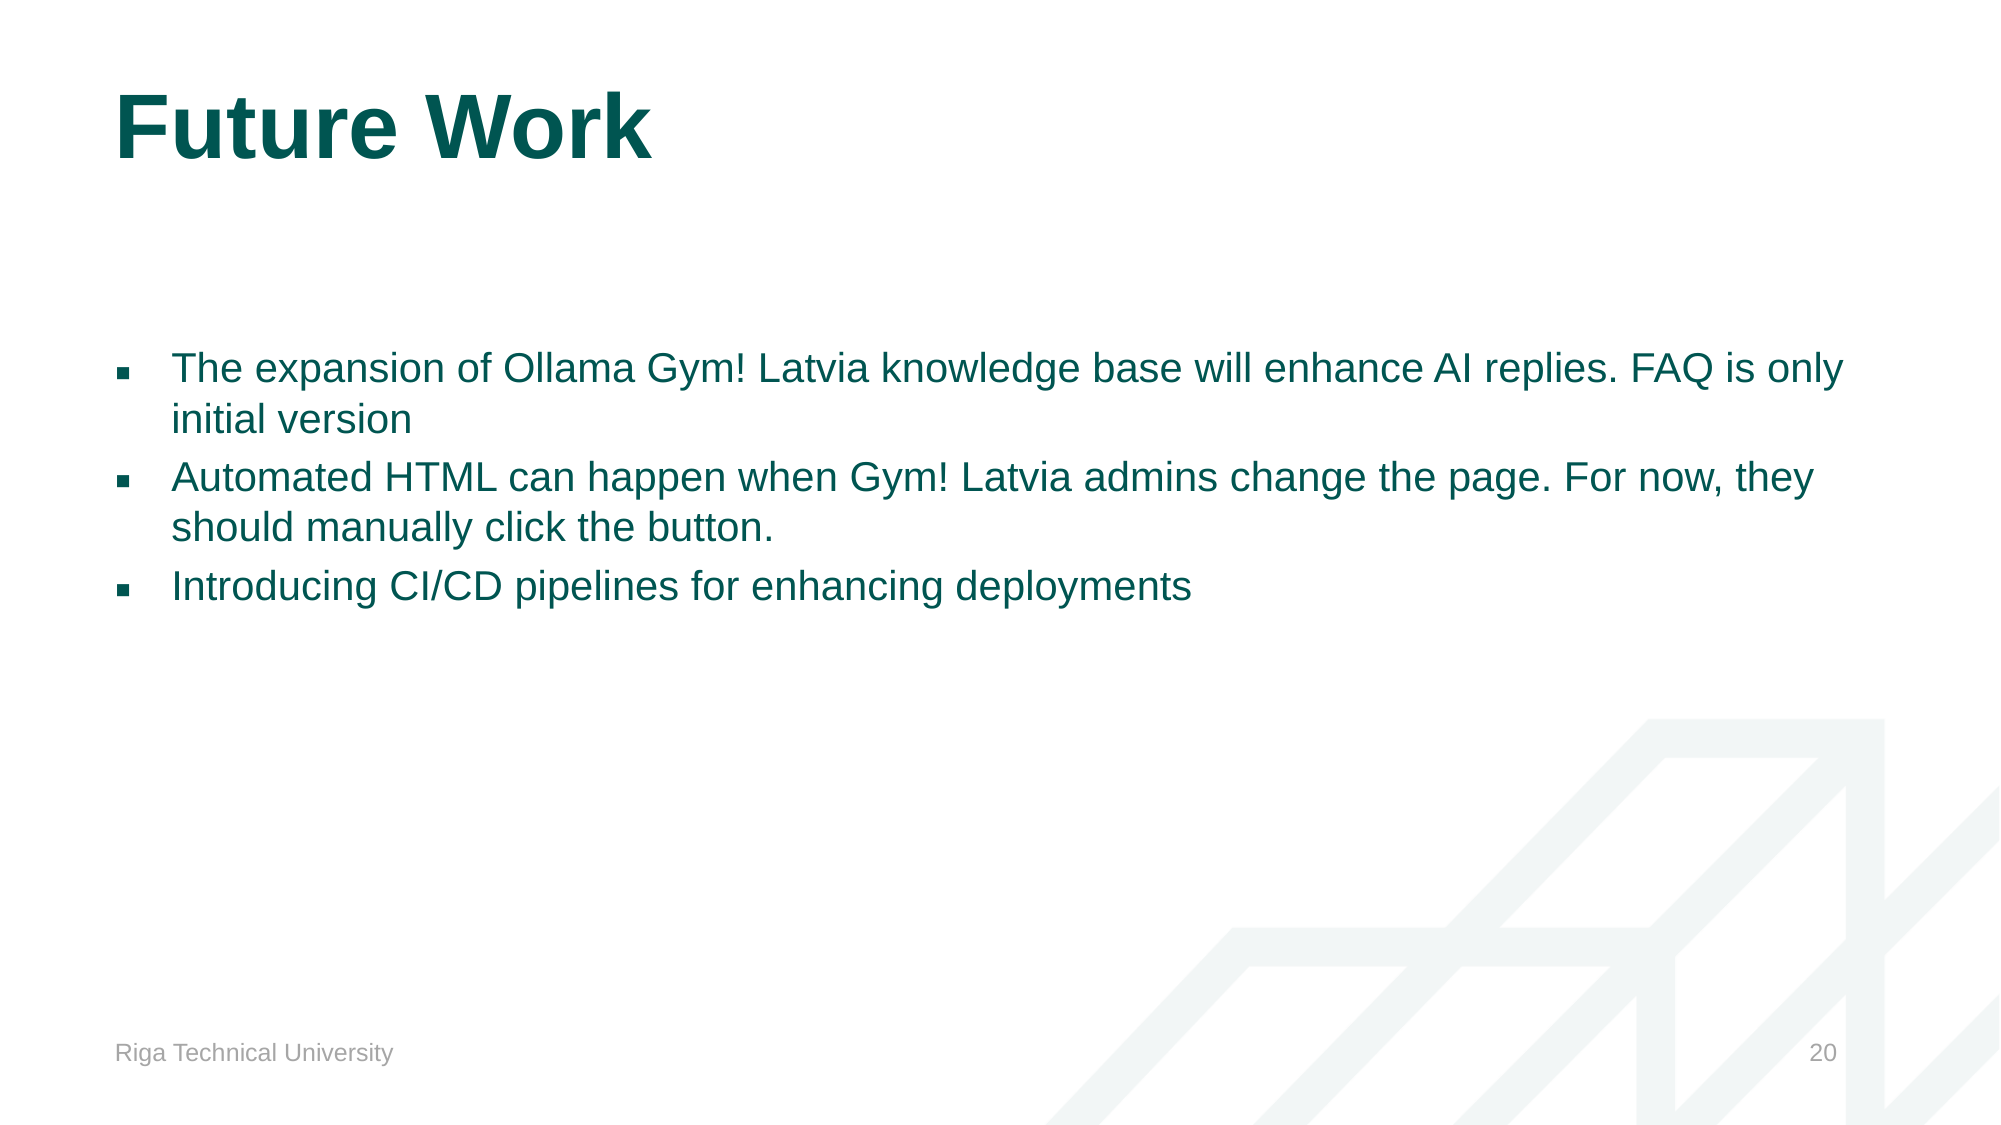

# Future Work
The expansion of Ollama Gym! Latvia knowledge base will enhance AI replies. FAQ is only initial version
Automated HTML can happen when Gym! Latvia admins change the page. For now, they should manually click the button.
Introducing CI/CD pipelines for enhancing deployments
Riga Technical University